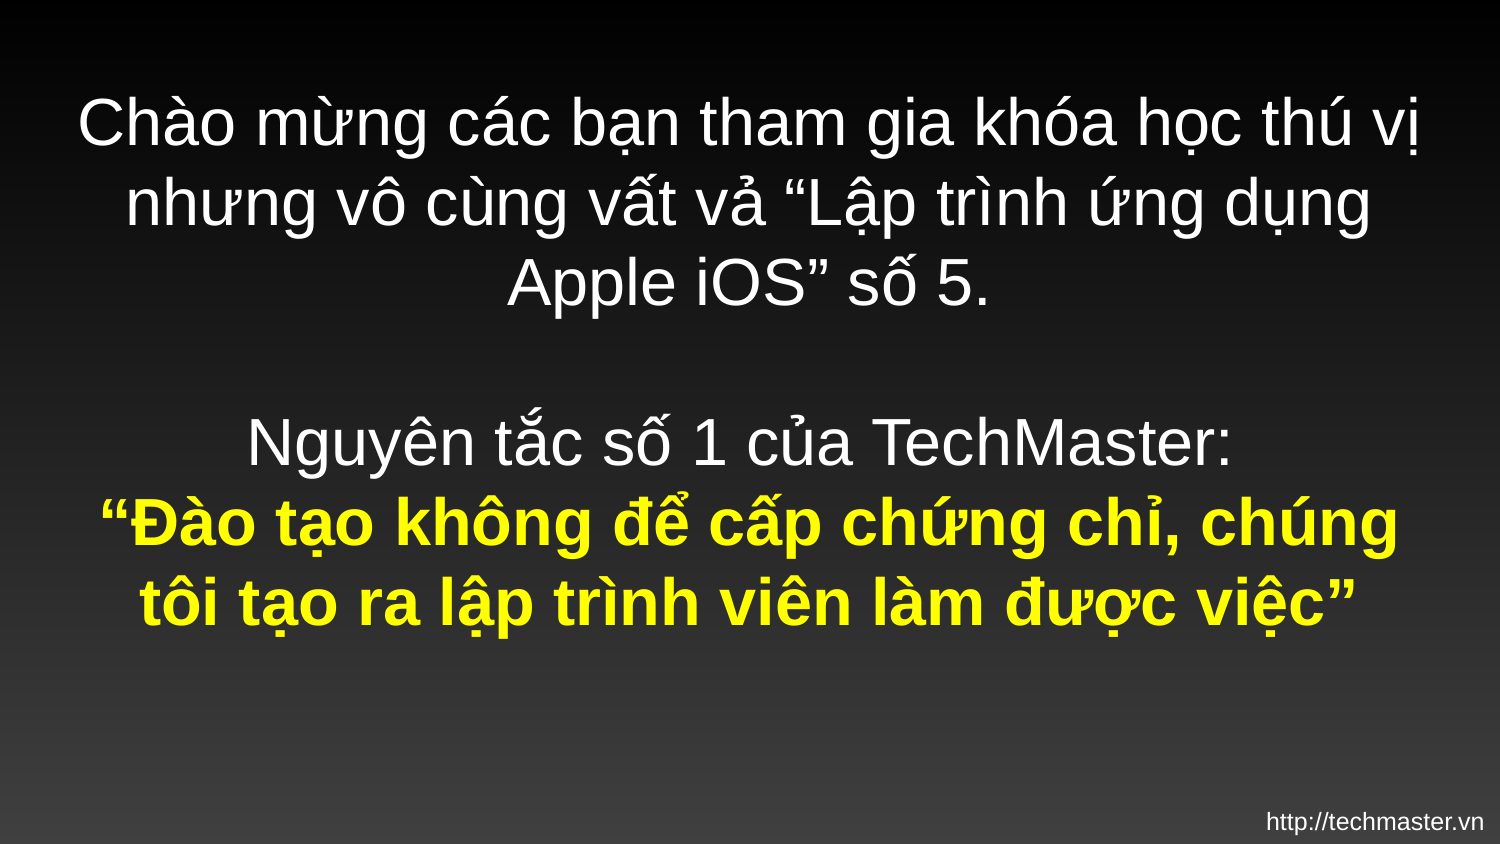

Chào mừng các bạn tham gia khóa học thú vị nhưng vô cùng vất vả “Lập trình ứng dụng Apple iOS” số 5.

Nguyên tắc số 1 của TechMaster:
“Đào tạo không để cấp chứng chỉ, chúng tôi tạo ra lập trình viên làm được việc”